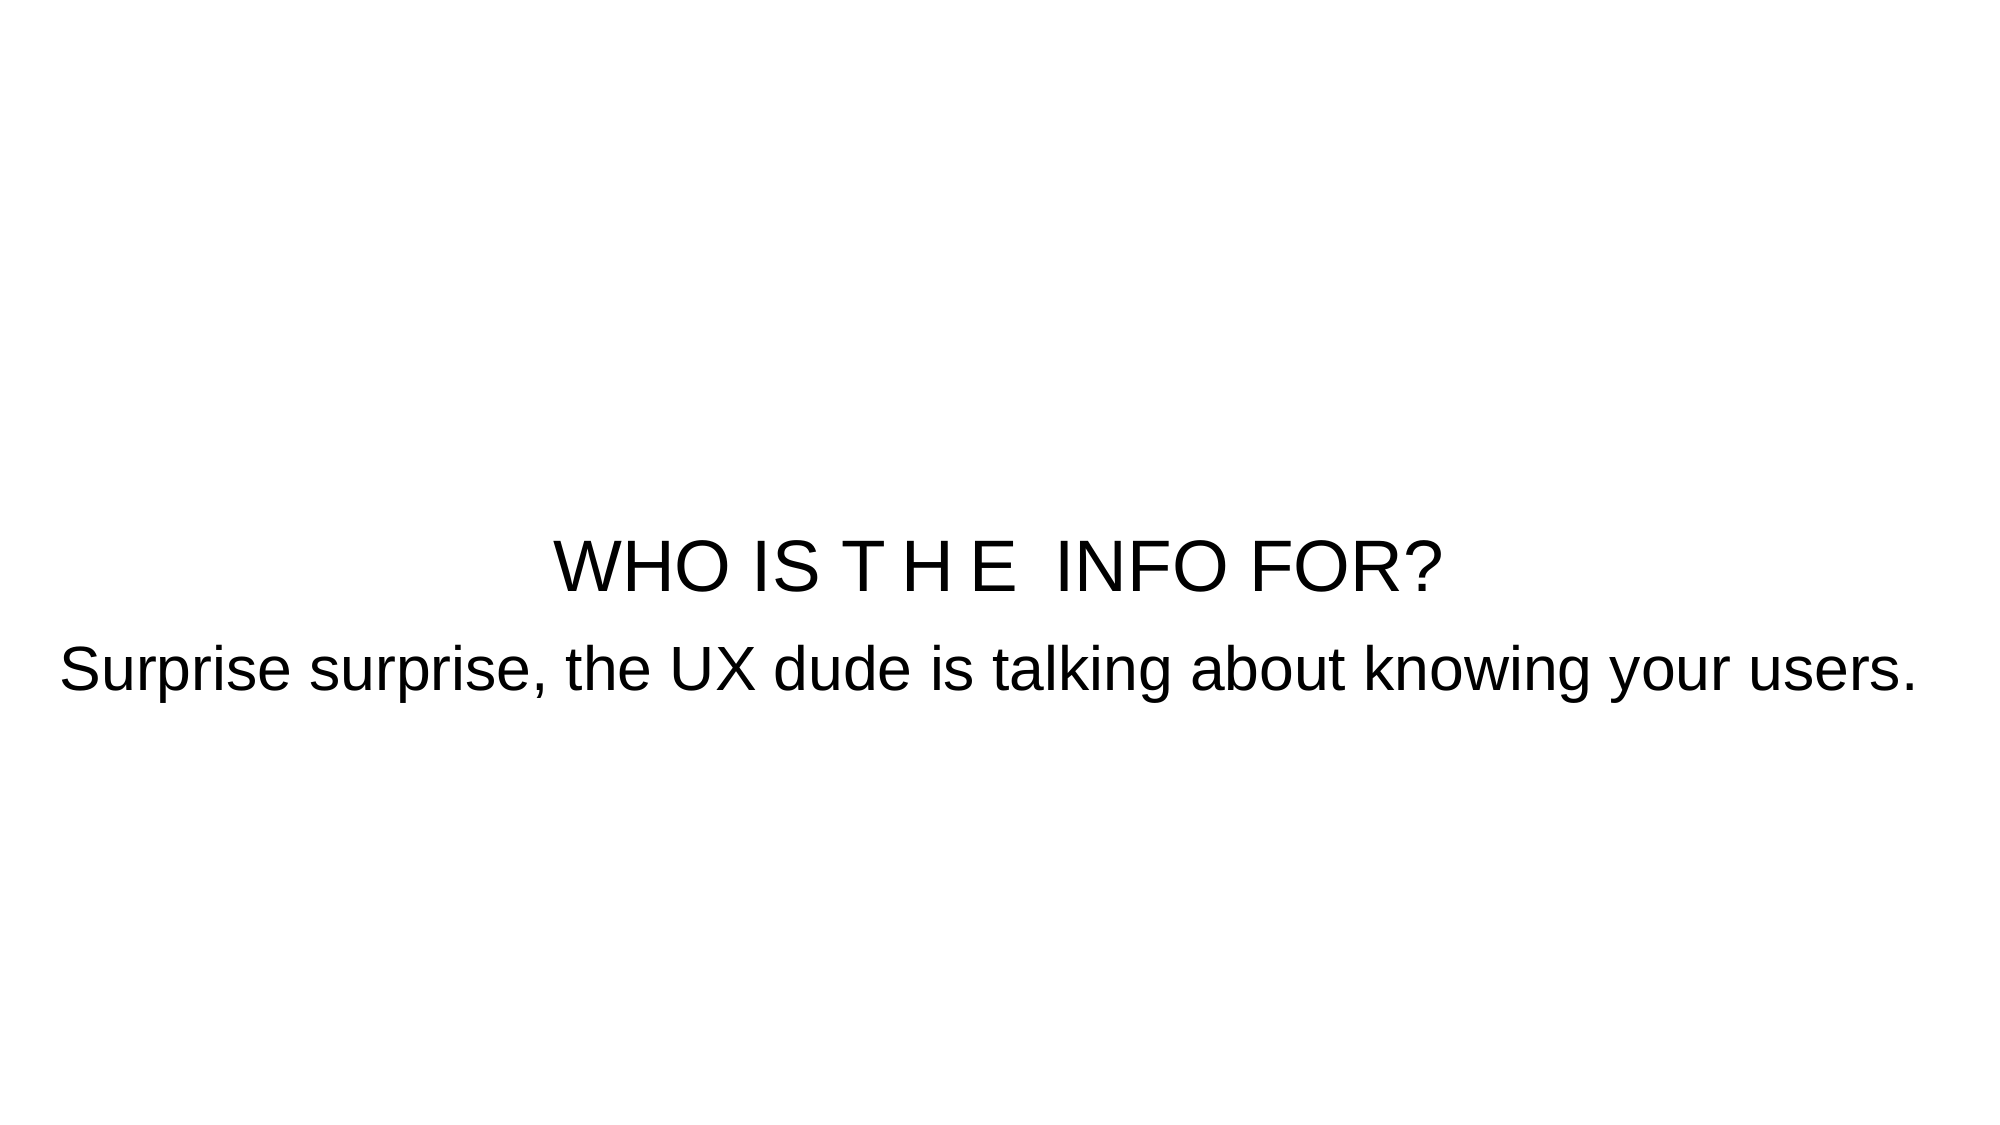

WHO IS THE INFO FOR?
Surprise surprise, the UX dude is talking about knowing your users.